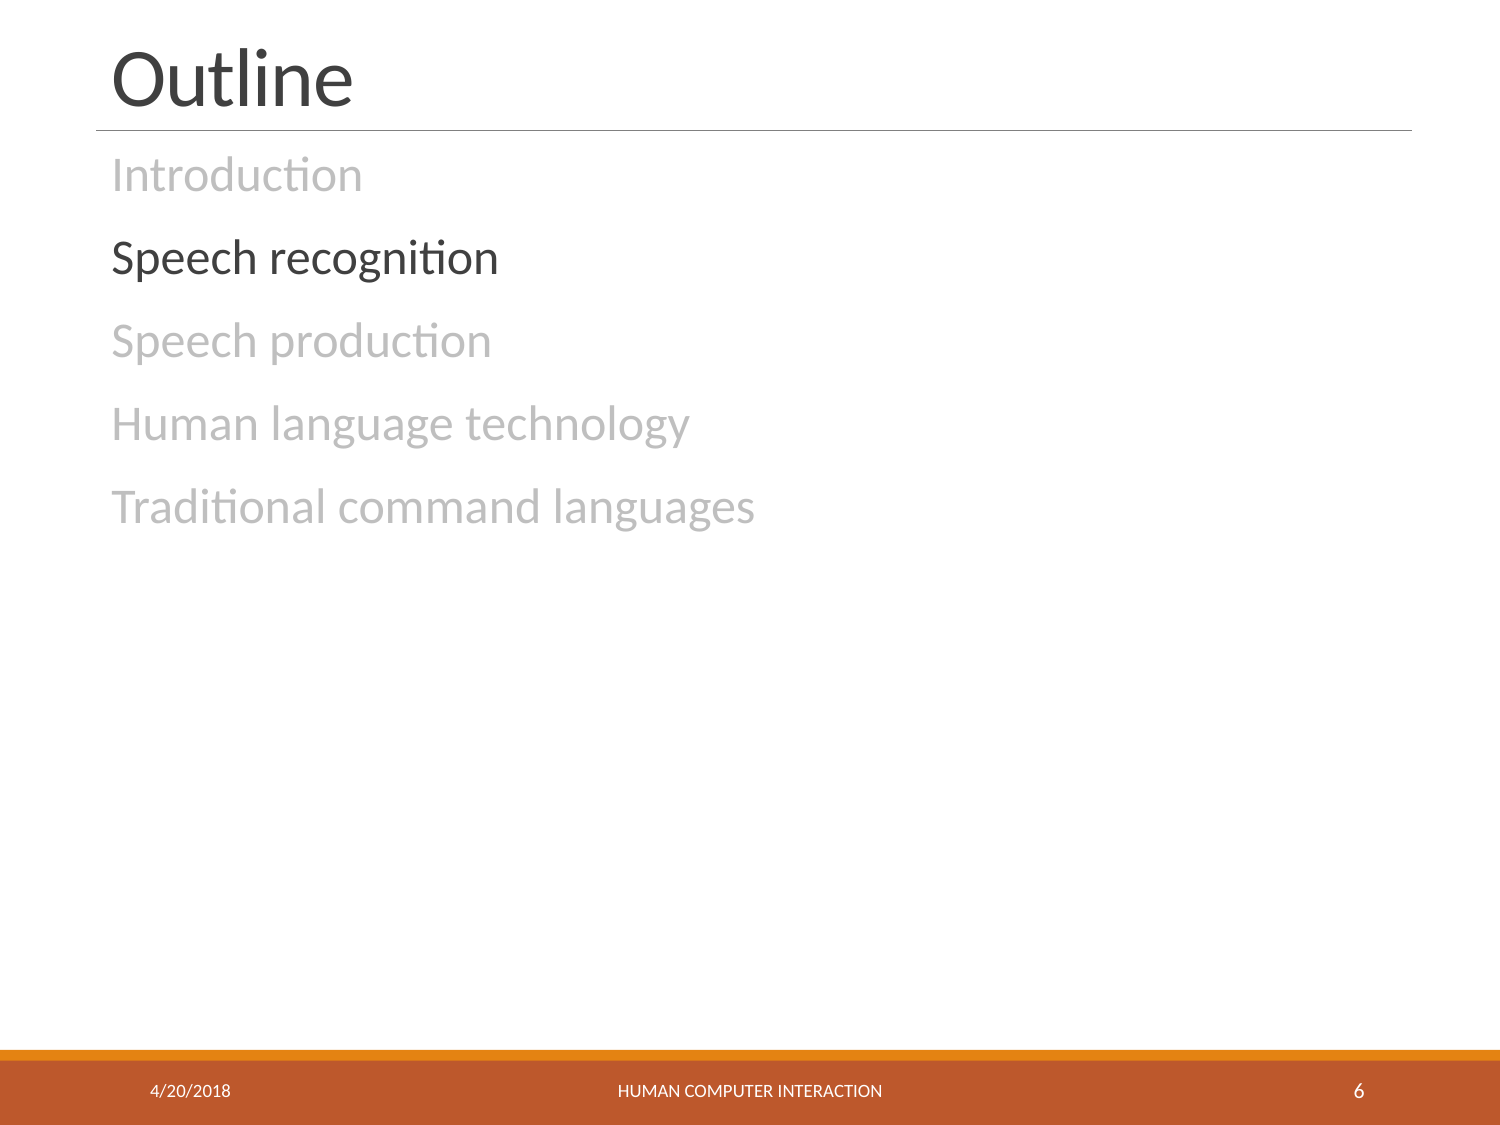

# Outline
Introduction
Speech recognition
Speech production
Human language technology
Traditional command languages
4/20/2018
Human Computer Interaction
6